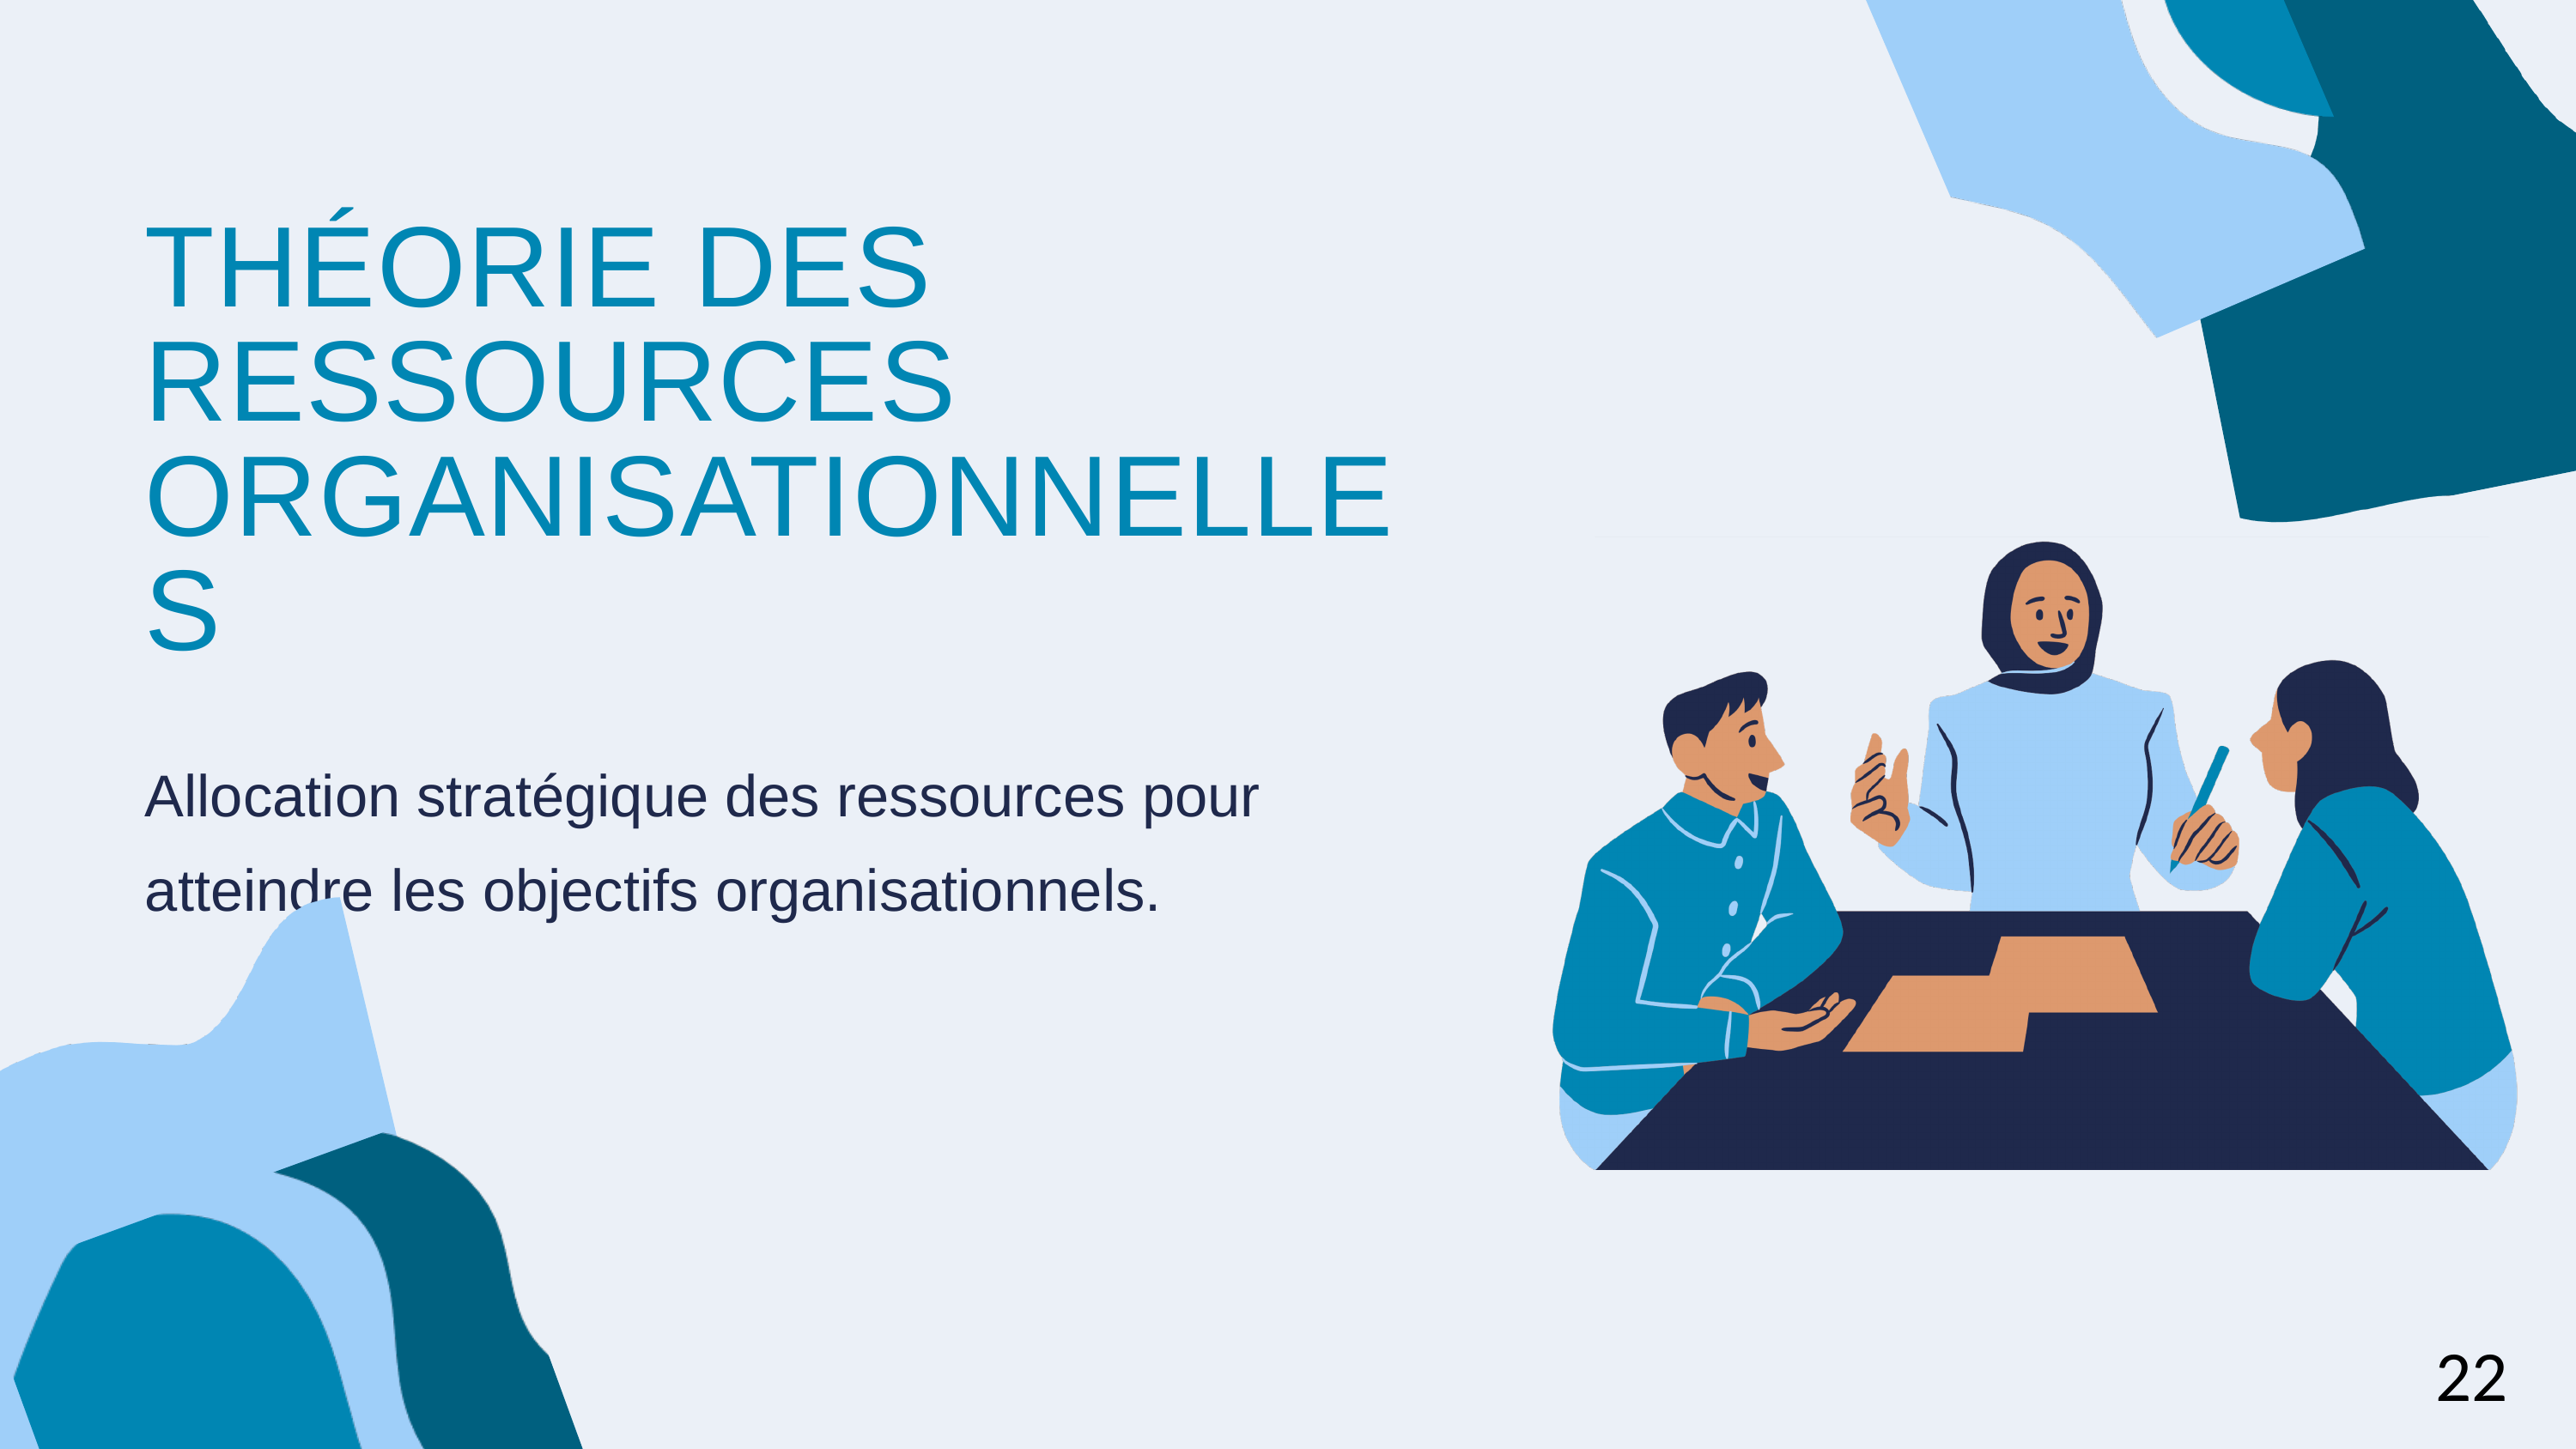

THÉORIE DES RESSOURCES ORGANISATIONNELLES

Allocation stratégique des ressources pour atteindre les objectifs organisationnels.

22